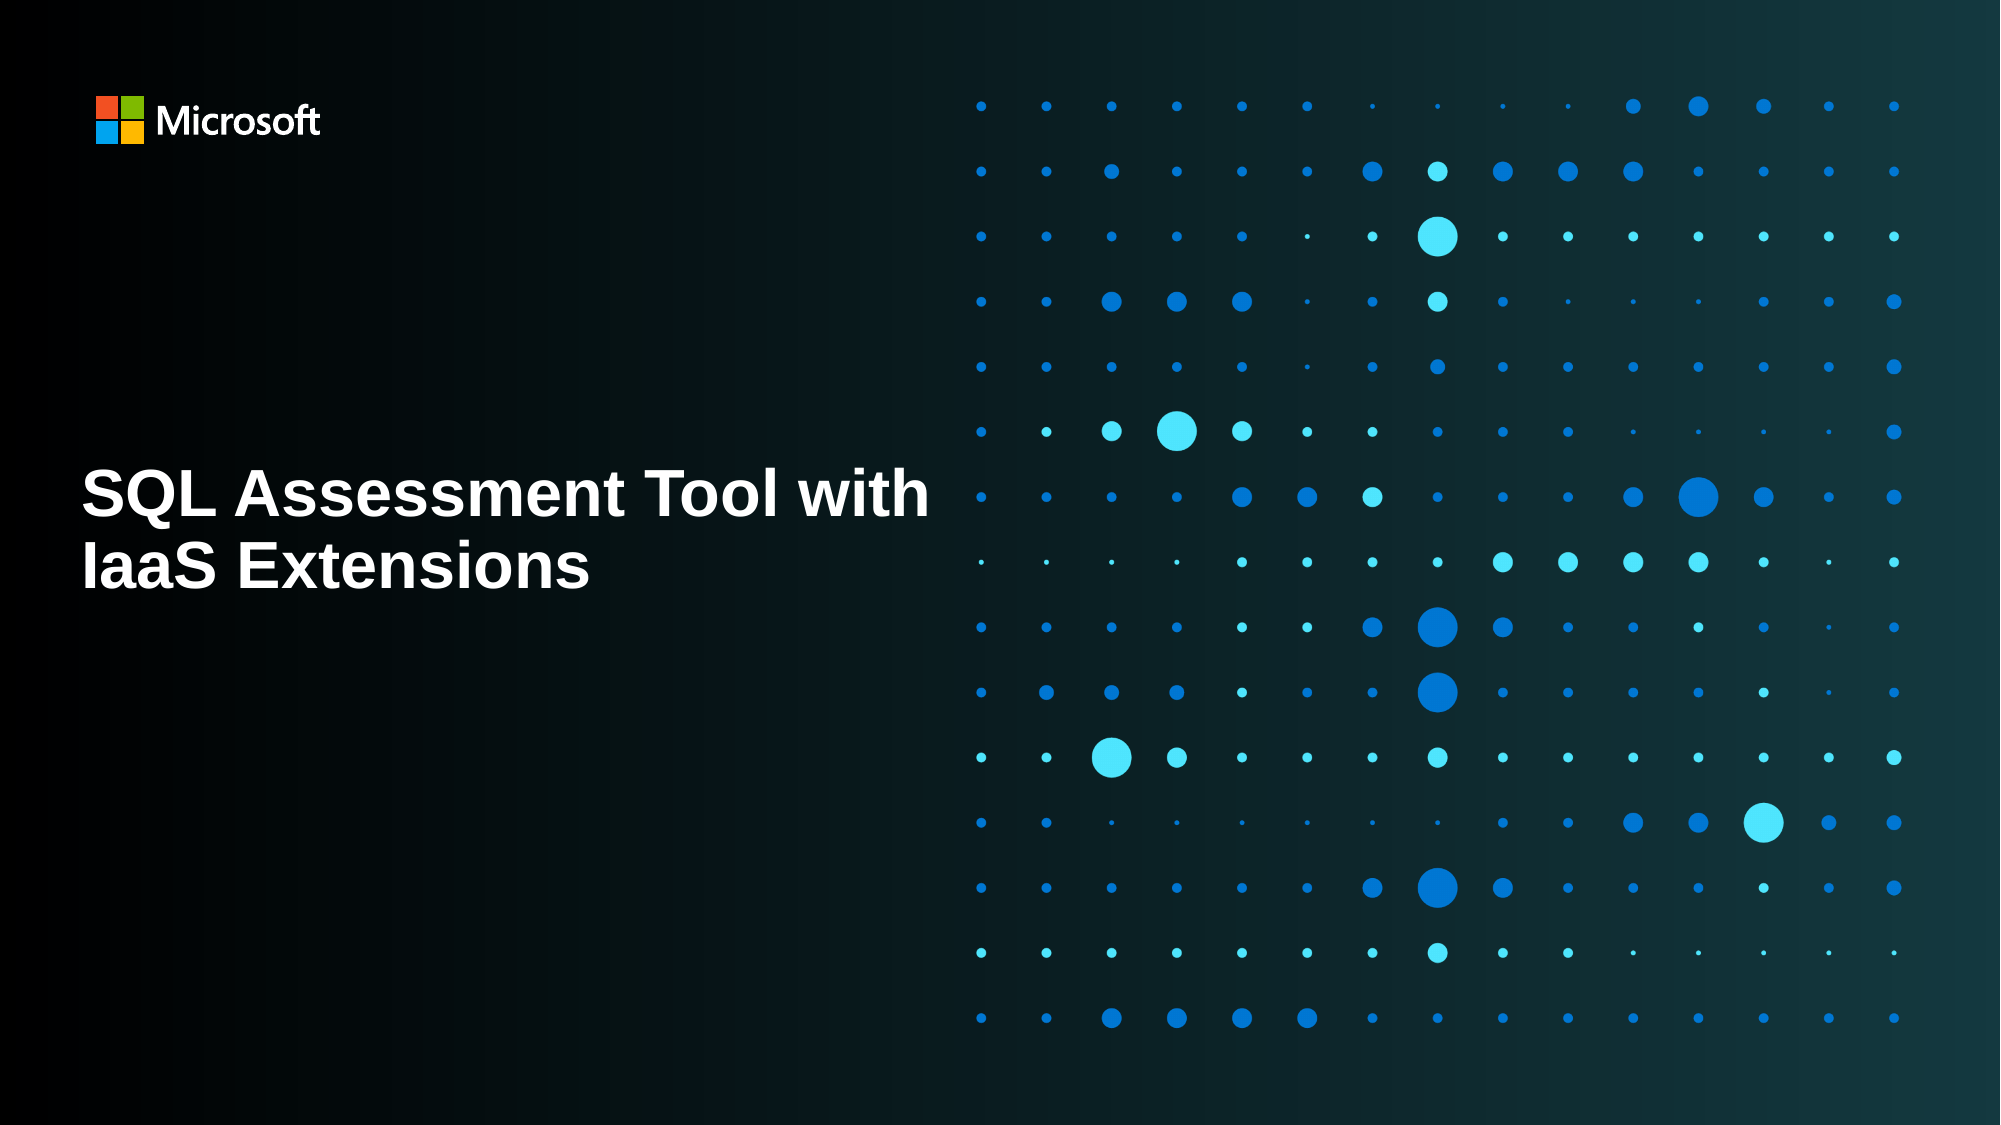

# SQL Assessment Tool with IaaS Extensions